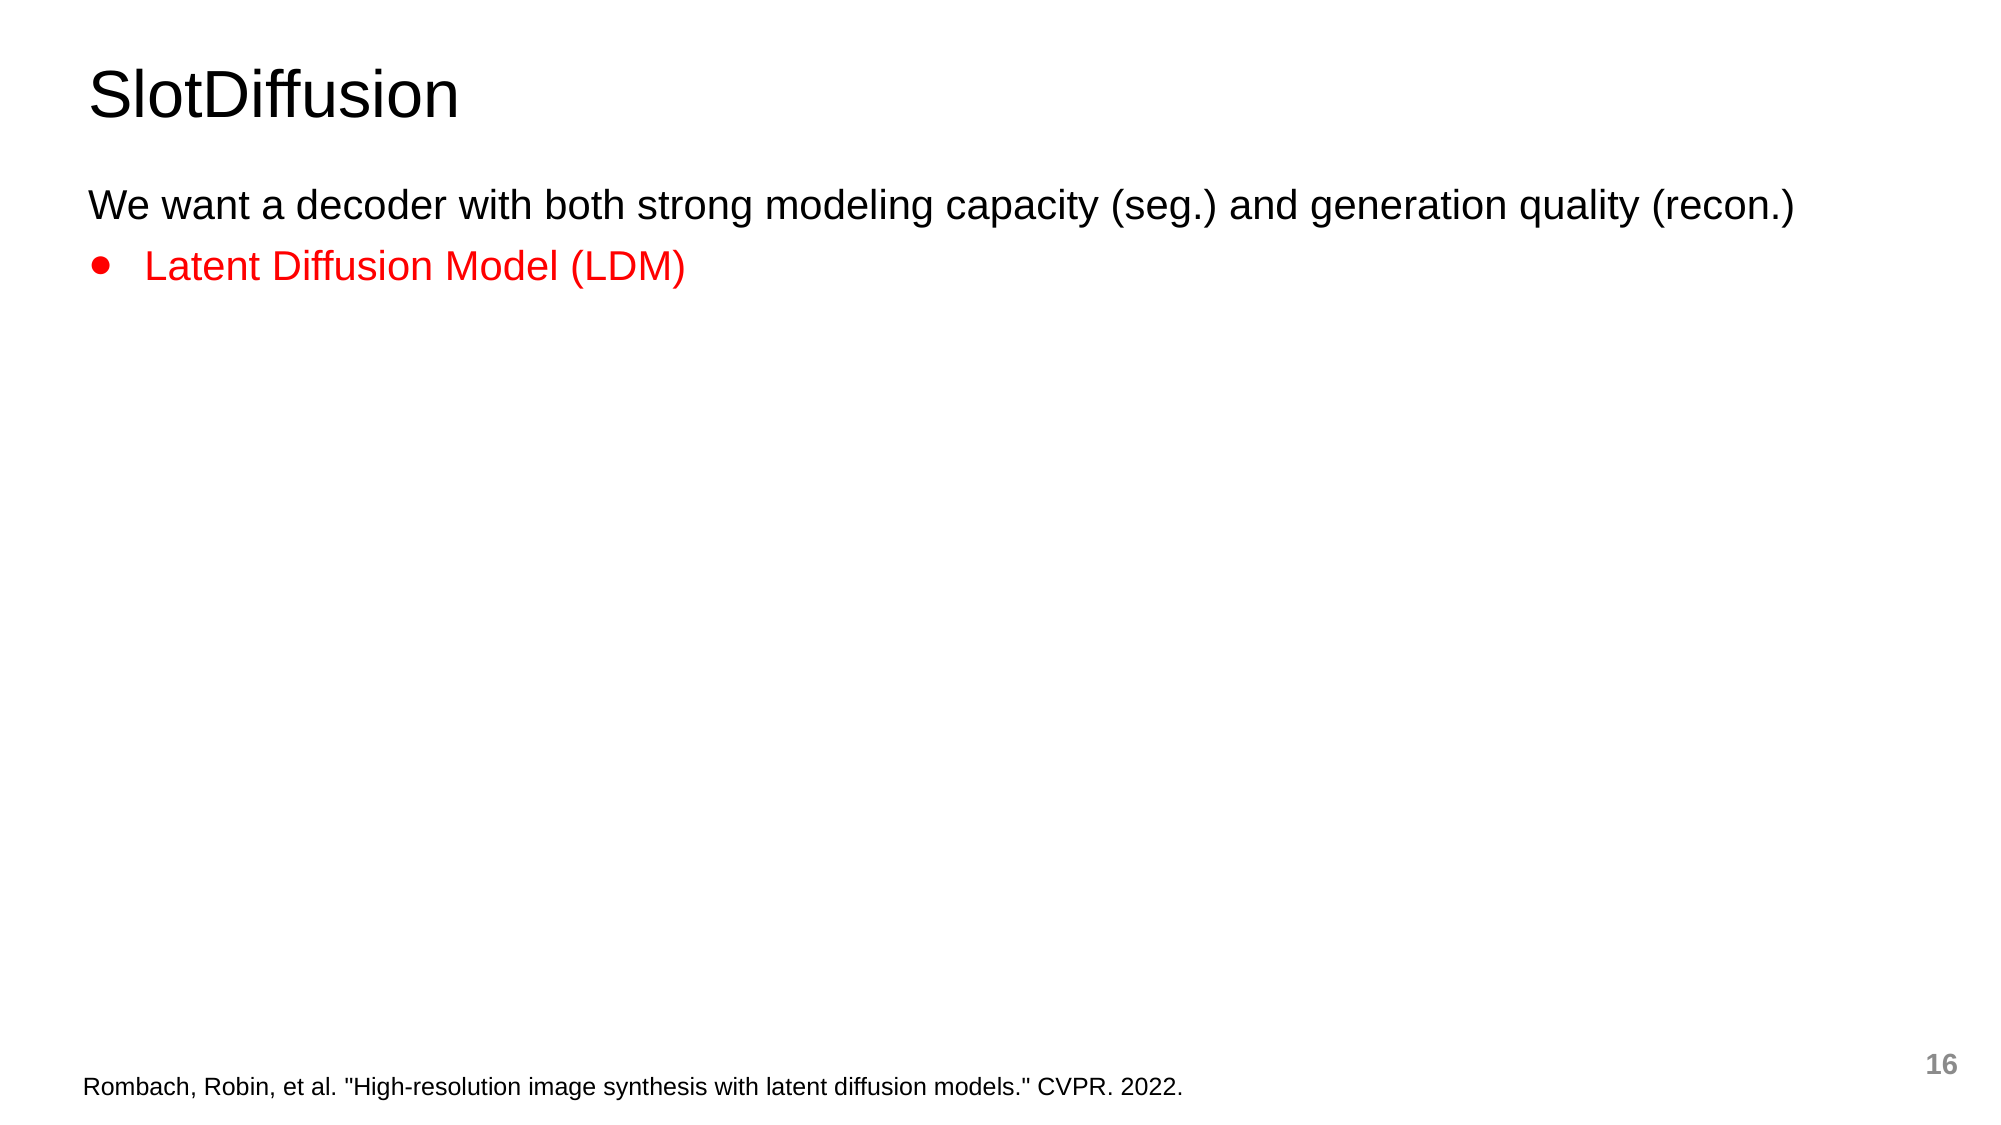

# SlotDiffusion
We want a decoder with both strong modeling capacity (seg.) and generation quality (recon.)
Latent Diffusion Model (LDM)
16
Rombach, Robin, et al. "High-resolution image synthesis with latent diffusion models." CVPR. 2022.